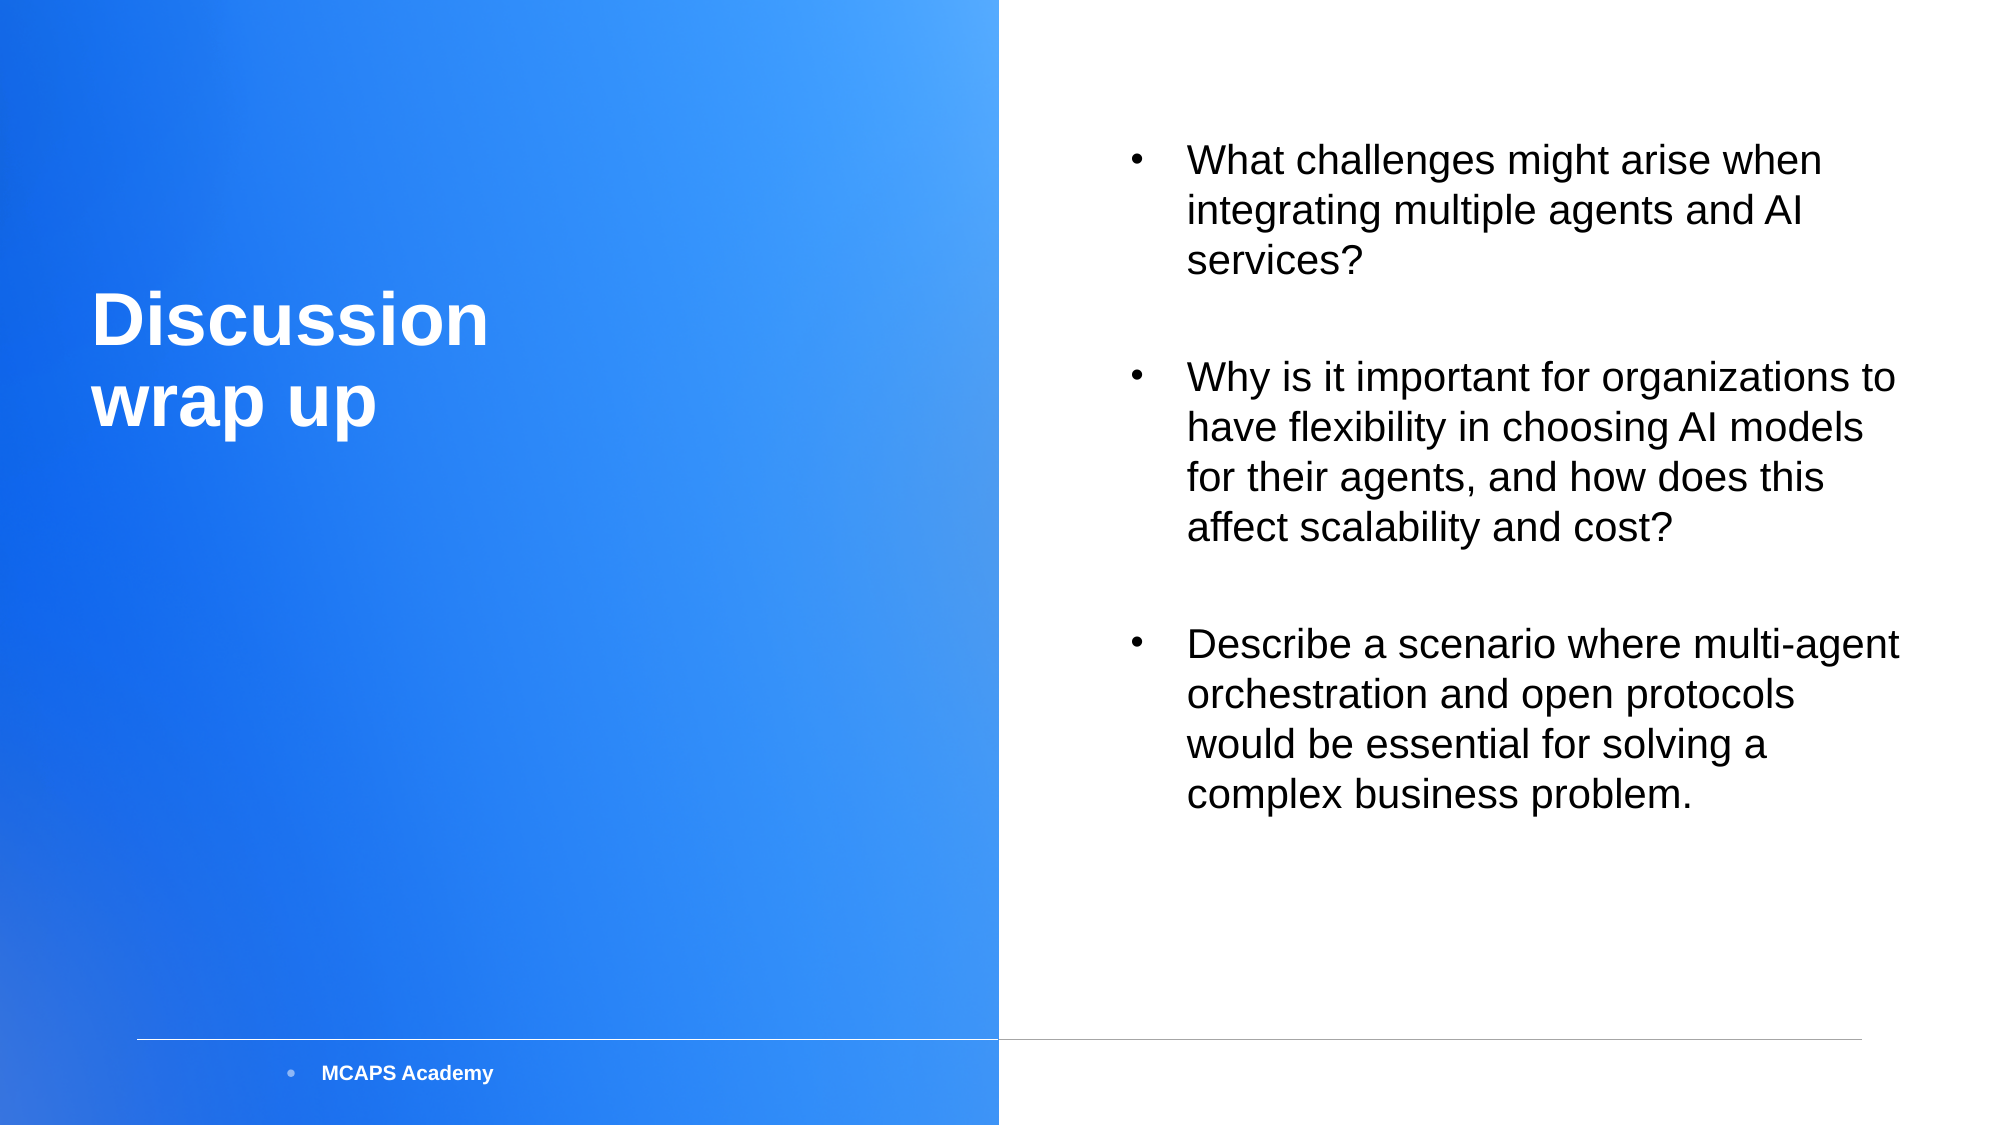

What challenges might arise when integrating multiple agents and AI services?

Why is it important for organizations to have flexibility in choosing AI models for their agents, and how does this affect scalability and cost?

Describe a scenario where multi-agent orchestration and open protocols would be essential for solving a complex business problem.
Discussion
wrap up